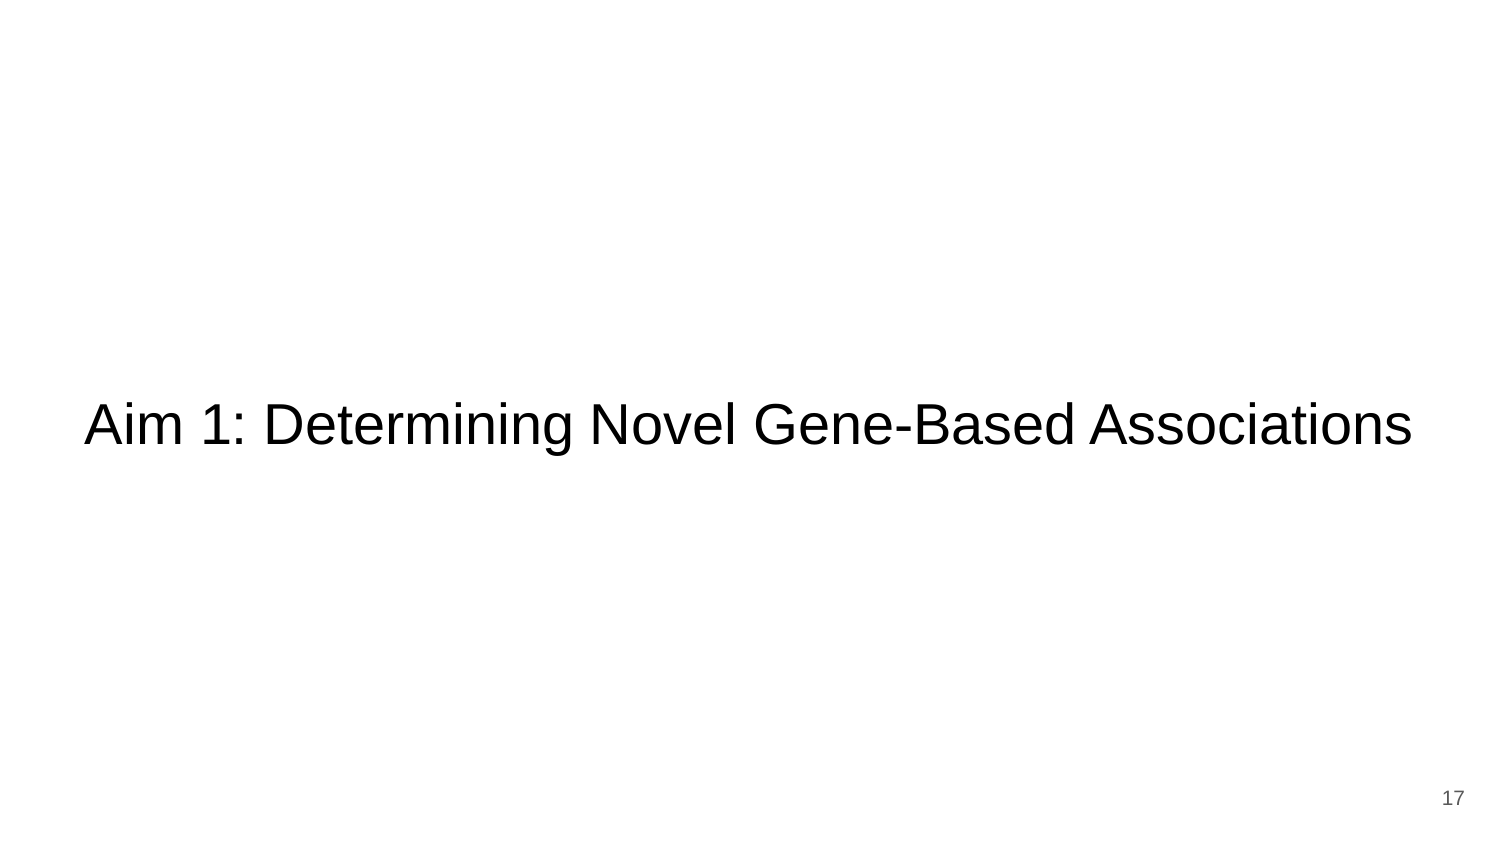

# Aim 1: Determining Novel Gene-Based Associations
17